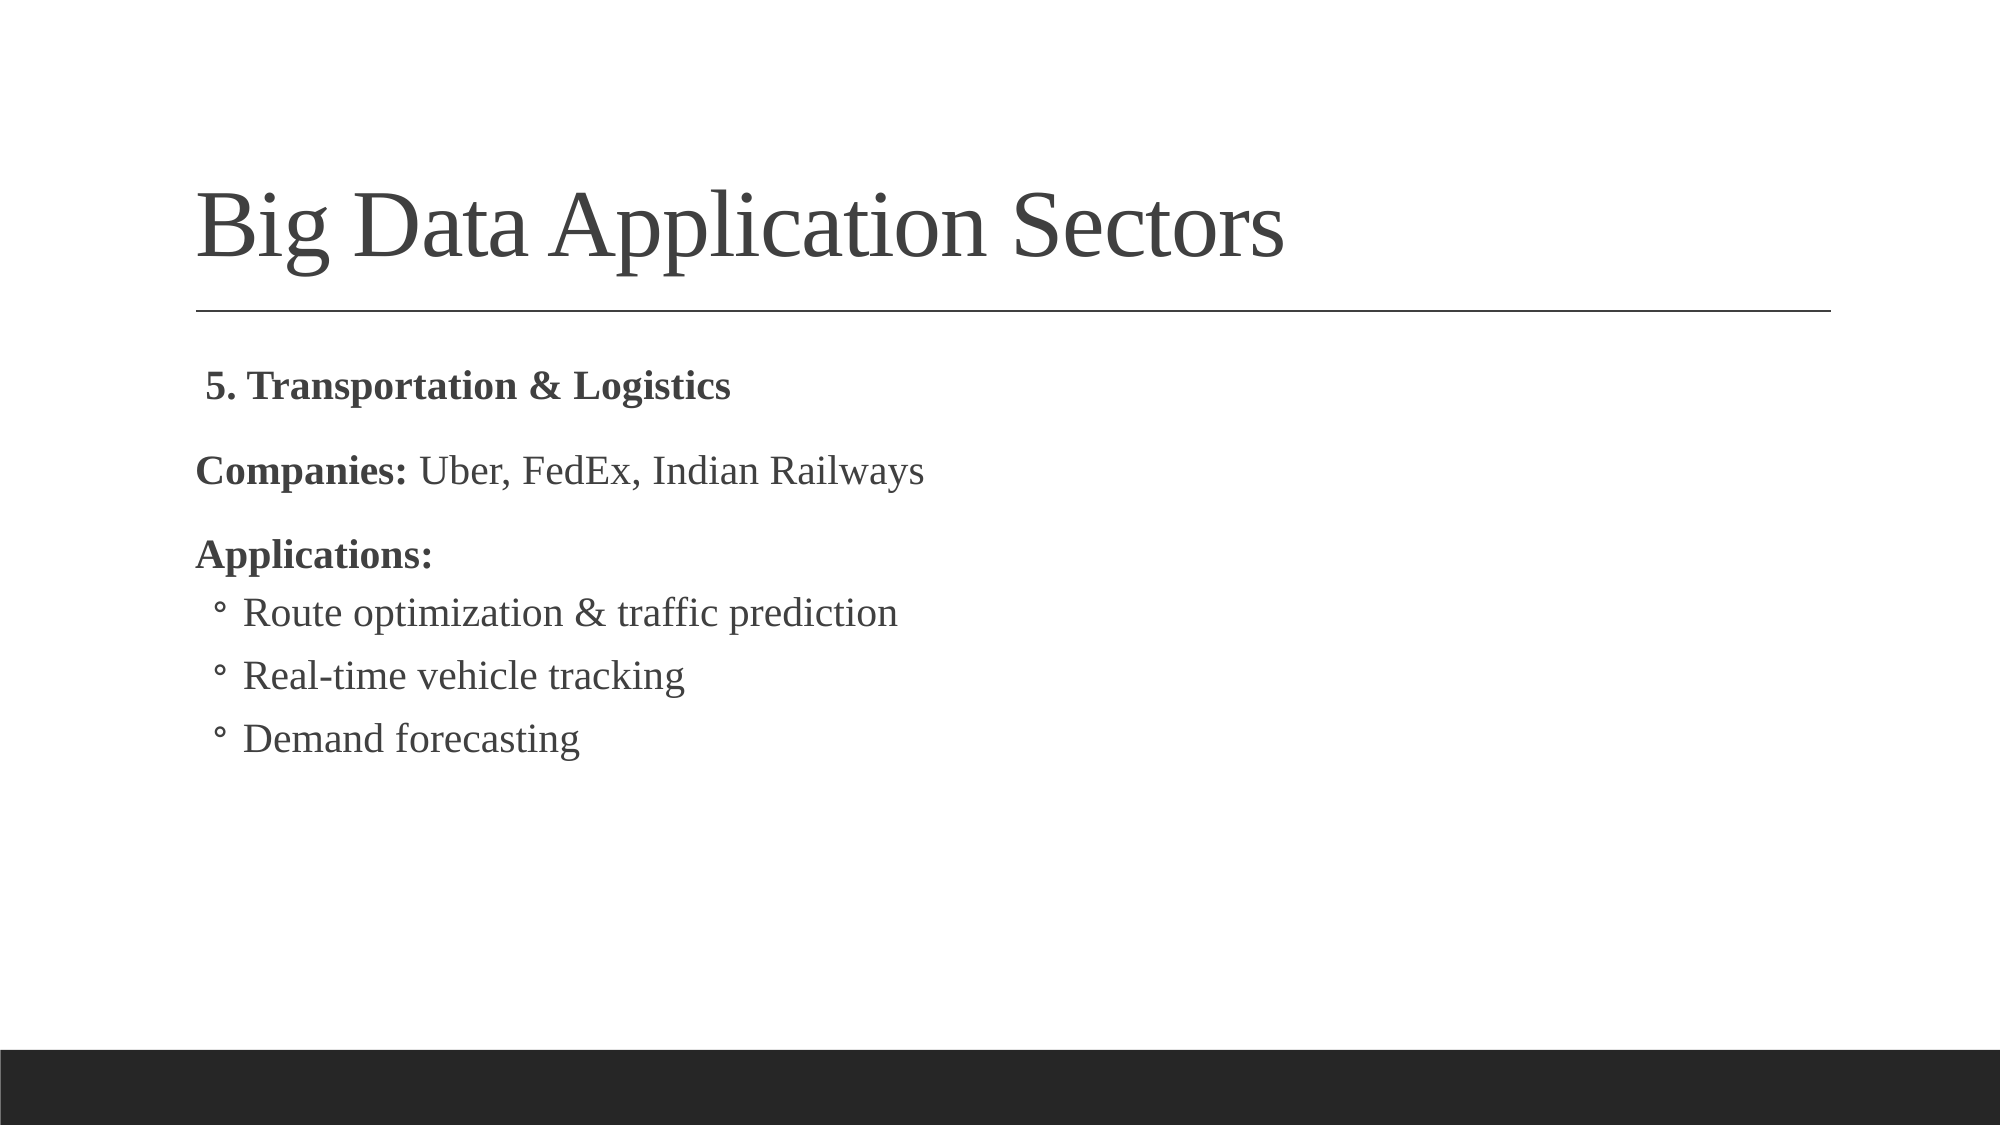

# Big Data Application Sectors
 5. Transportation & Logistics
Companies: Uber, FedEx, Indian Railways
Applications:
Route optimization & traffic prediction
Real-time vehicle tracking
Demand forecasting